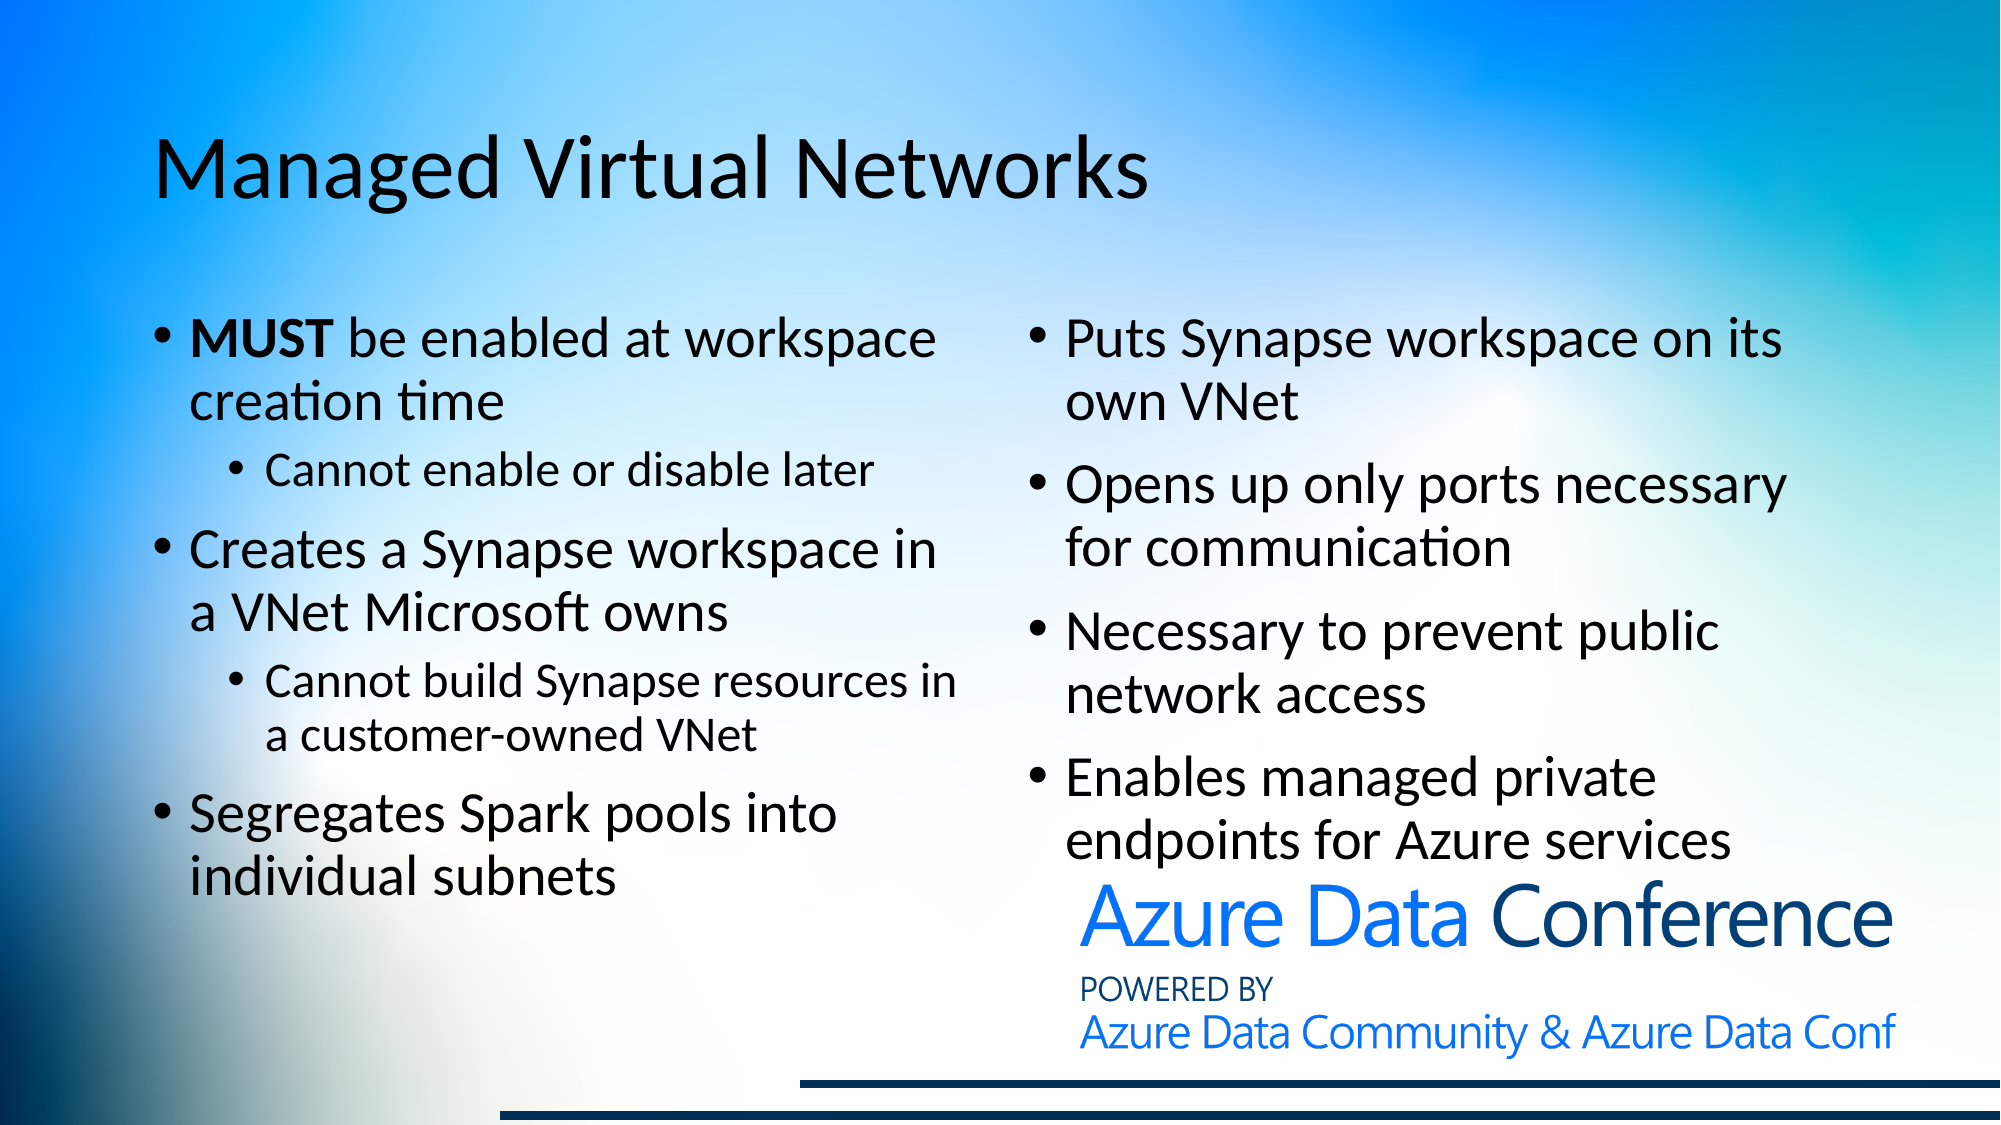

# Managed Virtual Networks
MUST be enabled at workspace creation time
Cannot enable or disable later
Creates a Synapse workspace in a VNet Microsoft owns
Cannot build Synapse resources in a customer-owned VNet
Segregates Spark pools into individual subnets
Puts Synapse workspace on its own VNet
Opens up only ports necessary for communication
Necessary to prevent public network access
Enables managed private endpoints for Azure services